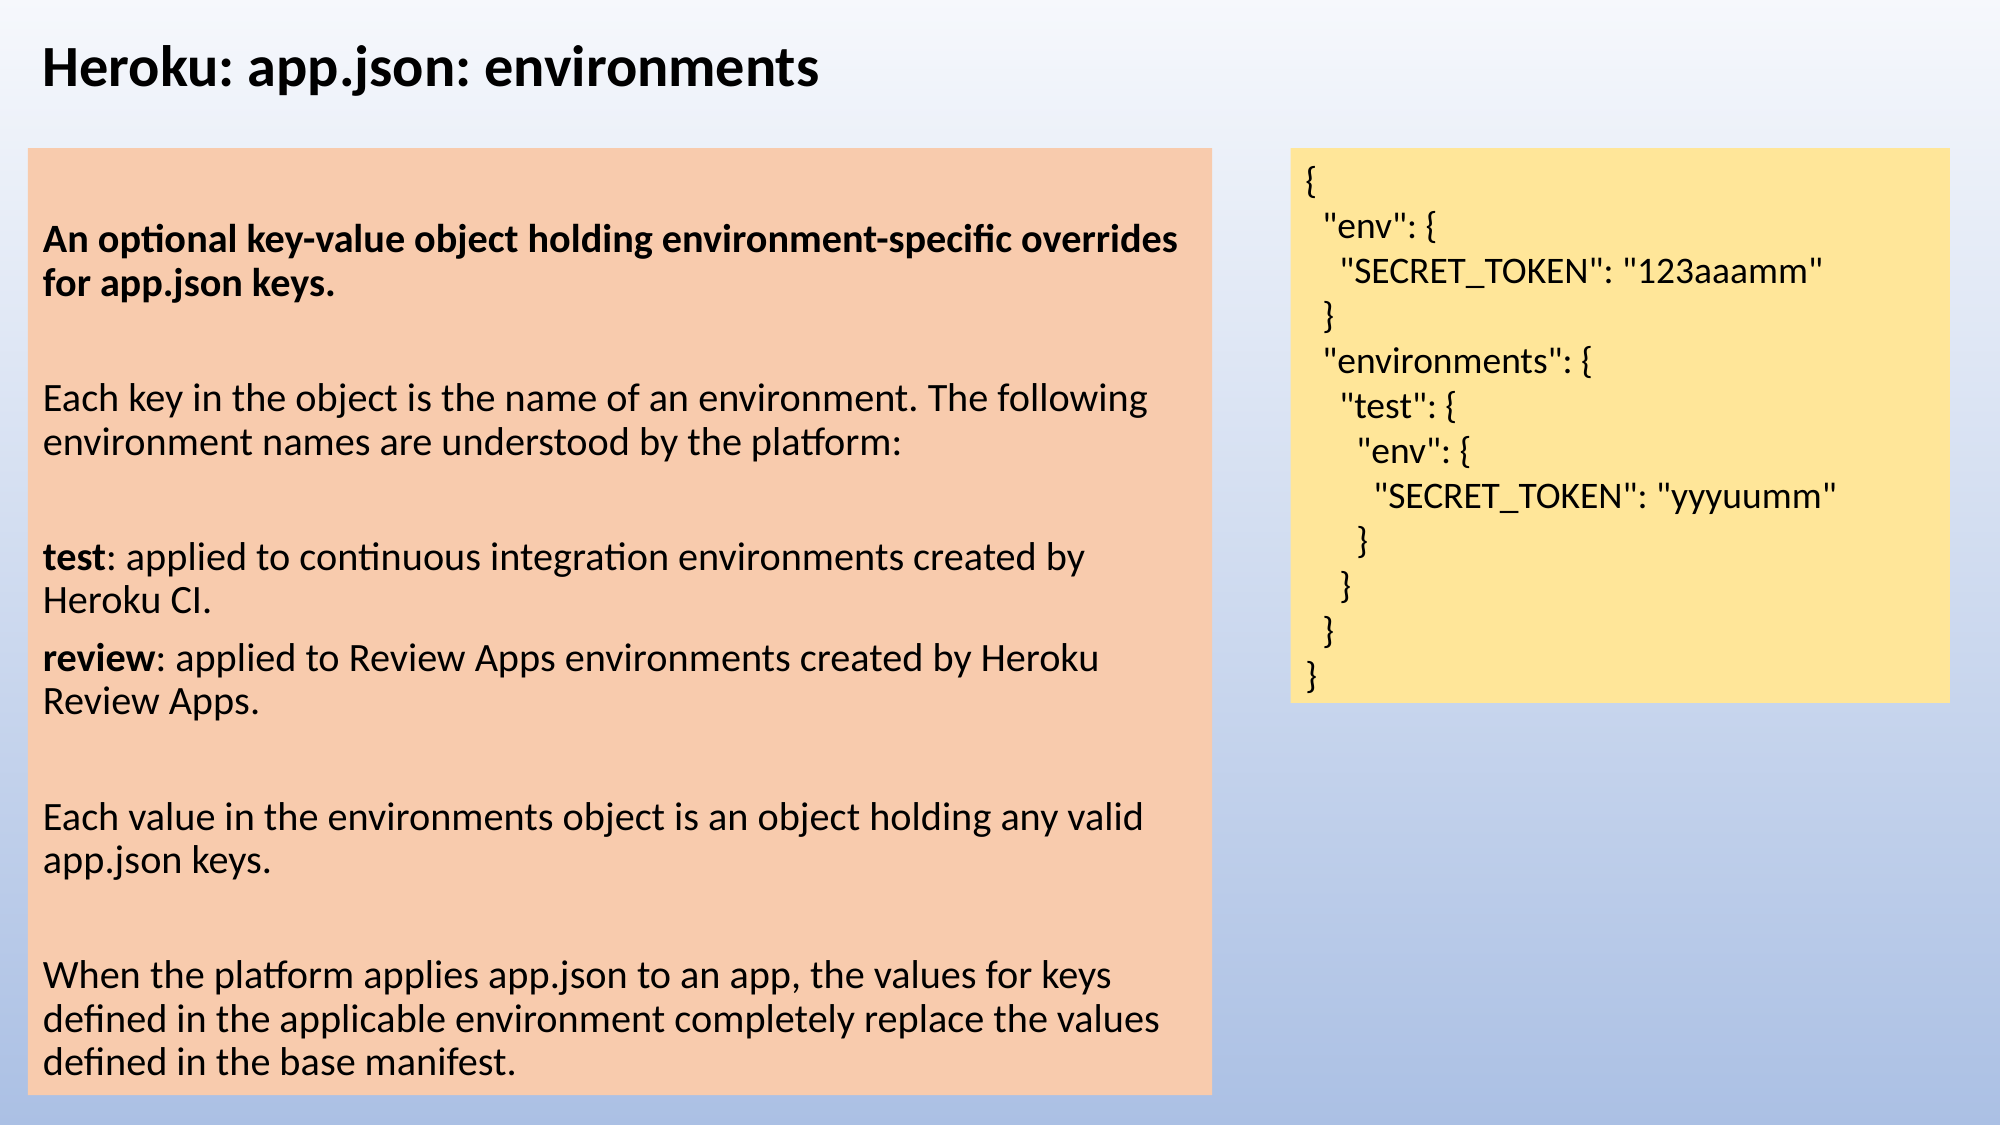

# Heroku: app.json: environments
{
  "env": {
    "SECRET_TOKEN": "123aaamm"
  }
  "environments": {
    "test": {
      "env": {
        "SECRET_TOKEN": "yyyuumm"
      }
    }
  }
}

An optional key-value object holding environment-specific overrides for app.json keys.

Each key in the object is the name of an environment. The following environment names are understood by the platform:

test: applied to continuous integration environments created by Heroku CI.
review: applied to Review Apps environments created by Heroku Review Apps.

Each value in the environments object is an object holding any valid app.json keys.

When the platform applies app.json to an app, the values for keys defined in the applicable environment completely replace the values defined in the base manifest.